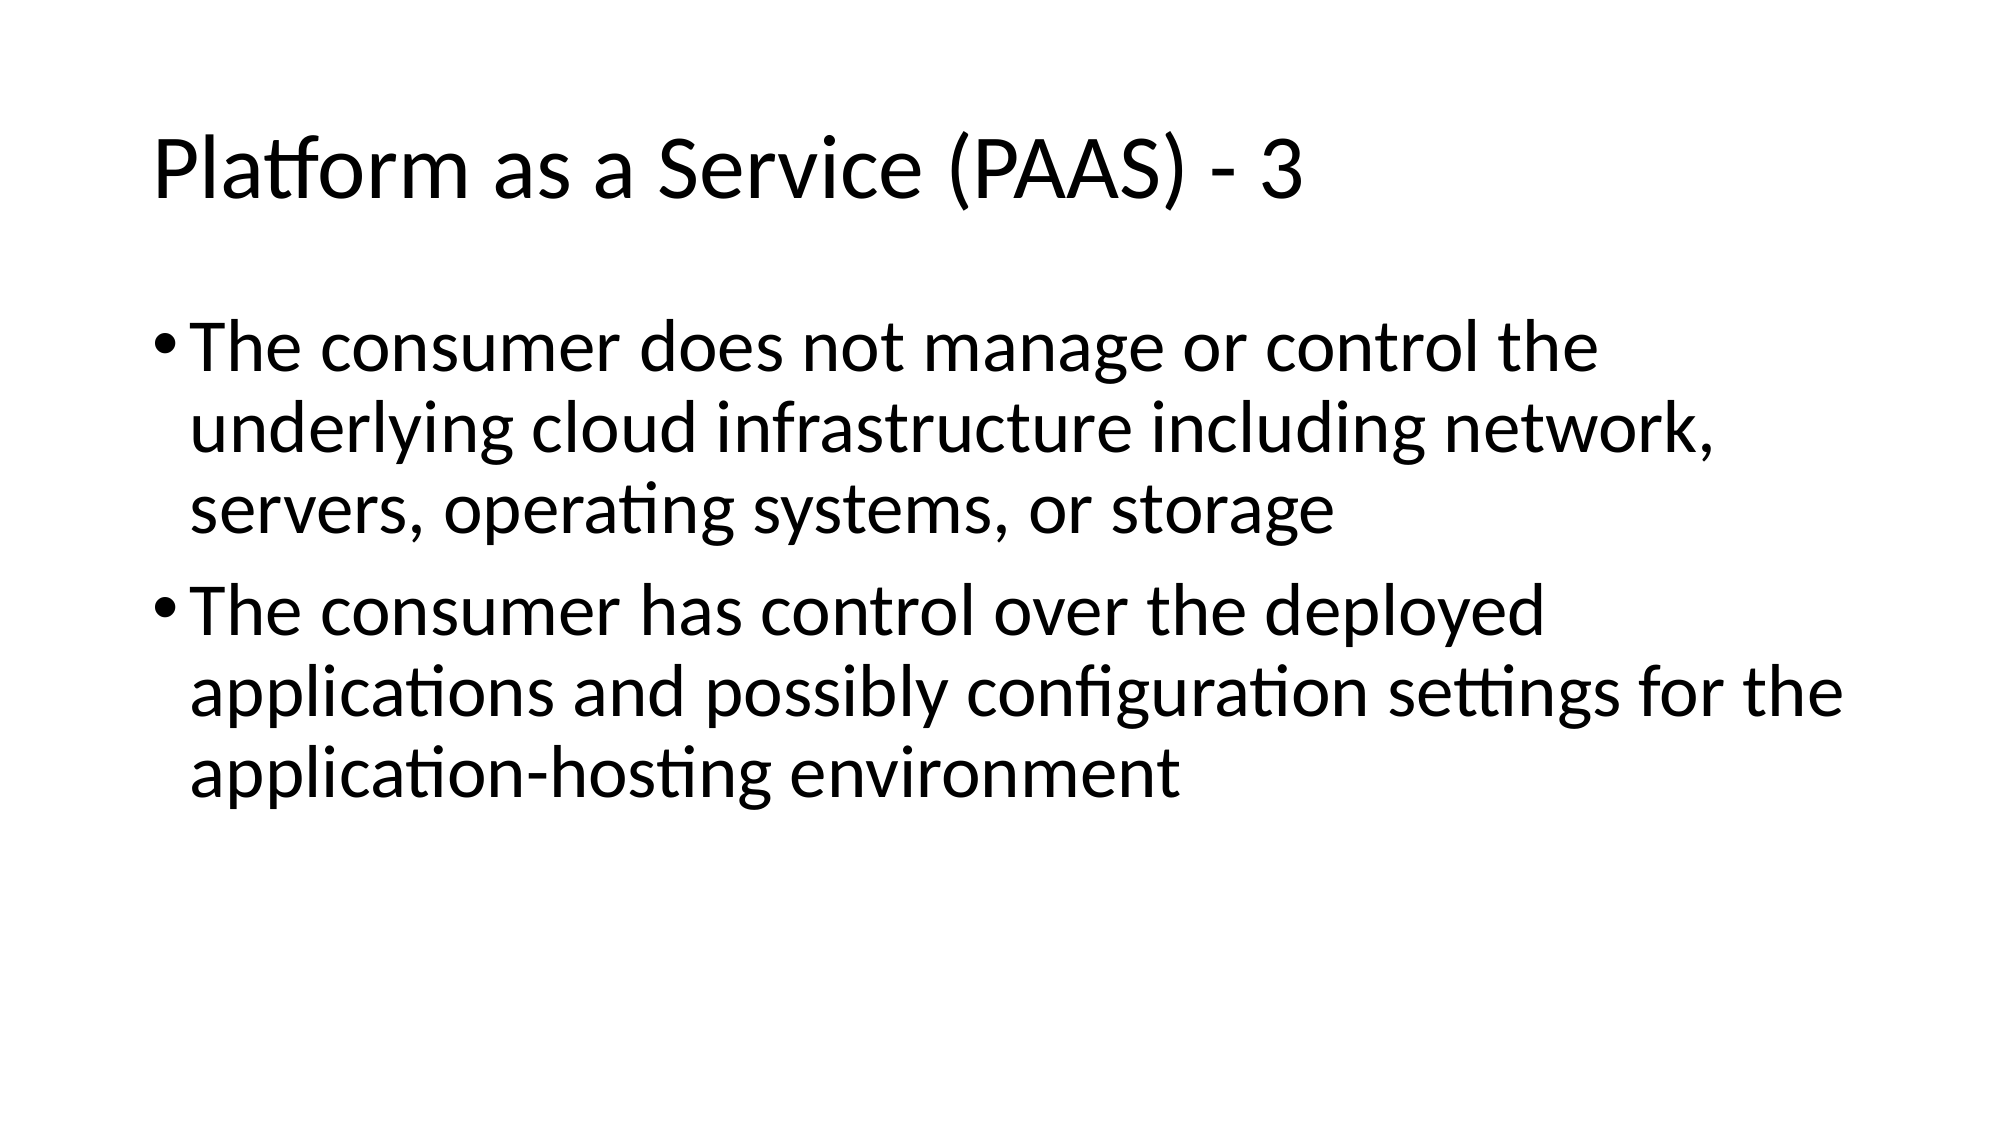

# Platform as a Service (PAAS) - 3
The consumer does not manage or control the underlying cloud infrastructure including network, servers, operating systems, or storage
The consumer has control over the deployed applications and possibly configuration settings for the application-hosting environment